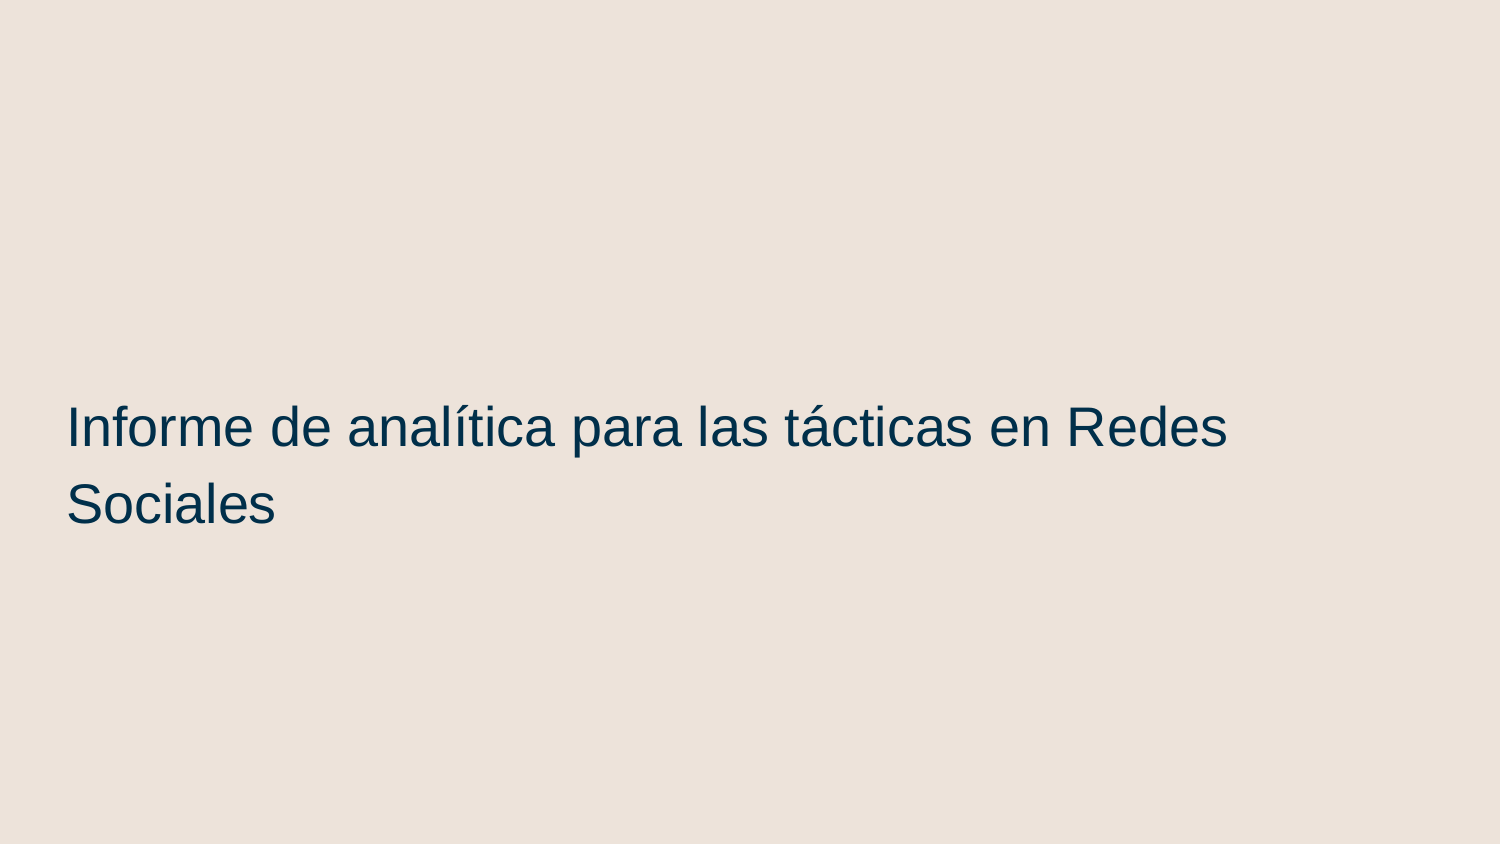

# Informe de analítica para las tácticas en Redes Sociales